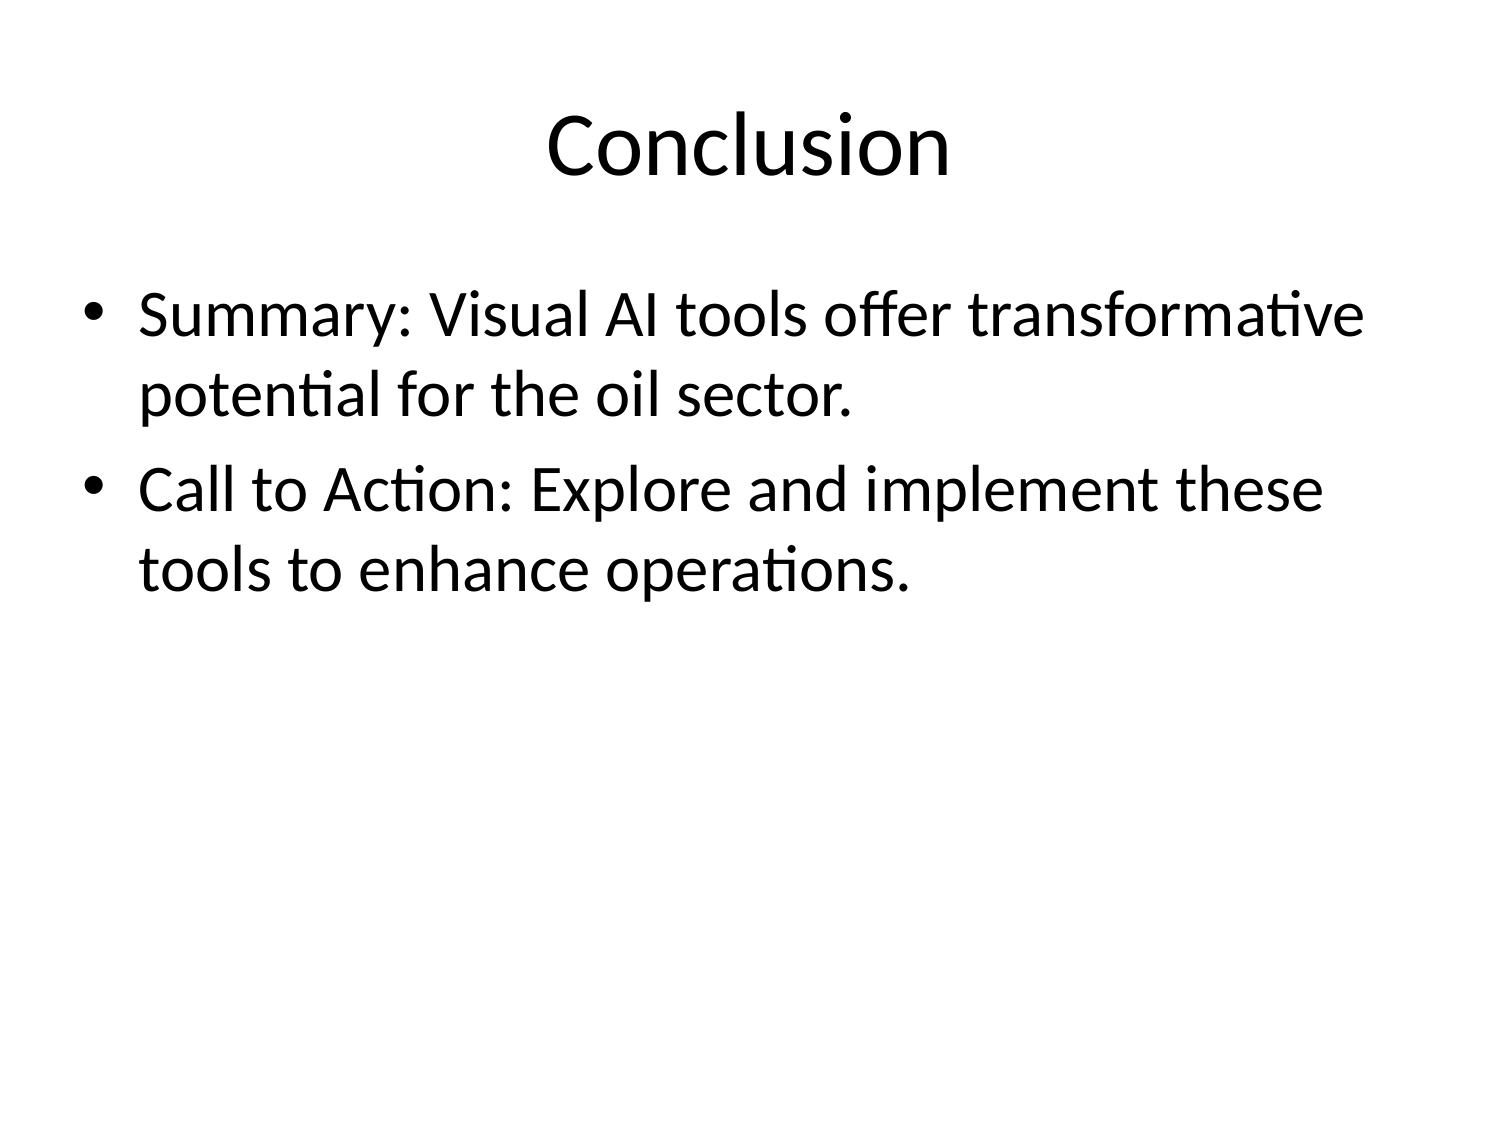

# Conclusion
Summary: Visual AI tools offer transformative potential for the oil sector.
Call to Action: Explore and implement these tools to enhance operations.